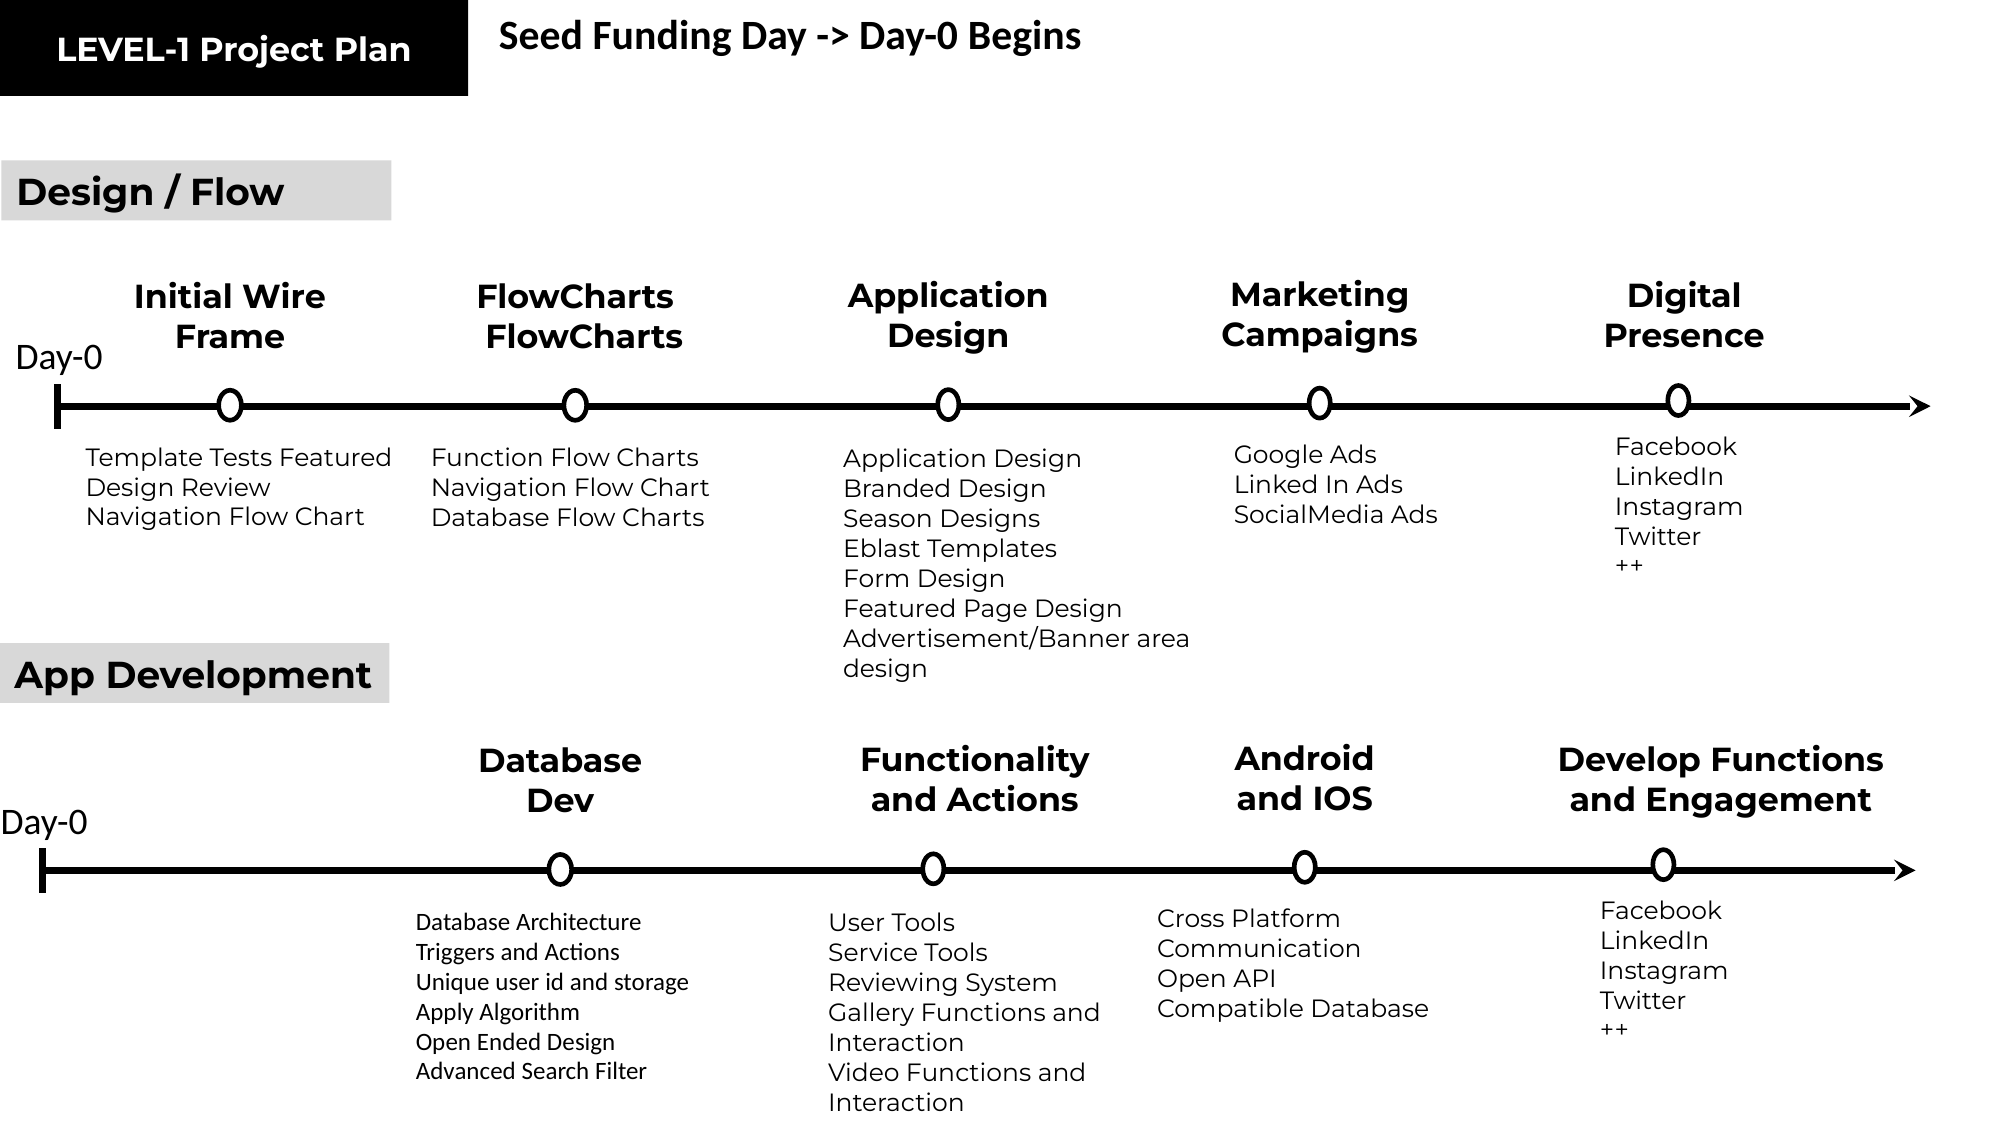

LEVEL-1 Project Plan
Seed Funding Day -> Day-0 Begins
Design / Flow
Marketing Campaigns

Google Ads
Linked In Ads
SocialMedia Ads
Application Design

Application Design
Branded Design
Season Designs
Eblast Templates
Form Design
Featured Page Design
Advertisement/Banner area design
Digital Presence
Initial Wire Frame

Template Tests Featured Design Review
Navigation Flow Chart
FlowCharts

Function Flow Charts
Navigation Flow Chart
Database Flow Charts
FlowCharts
Day-0

Facebook
LinkedIn
Instagram
Twitter
++
App Development
Android and IOS

Cross Platform Communication
Open API
Compatible Database
Functionality and Actions

User Tools
Service Tools
Reviewing System
Gallery Functions and Interaction
Video Functions and Interaction
Develop Functions and Engagement
Database Dev

Database Architecture
Triggers and Actions
Unique user id and storage
Apply Algorithm
Open Ended Design
Advanced Search Filter
Day-0

Facebook
LinkedIn
Instagram
Twitter
++